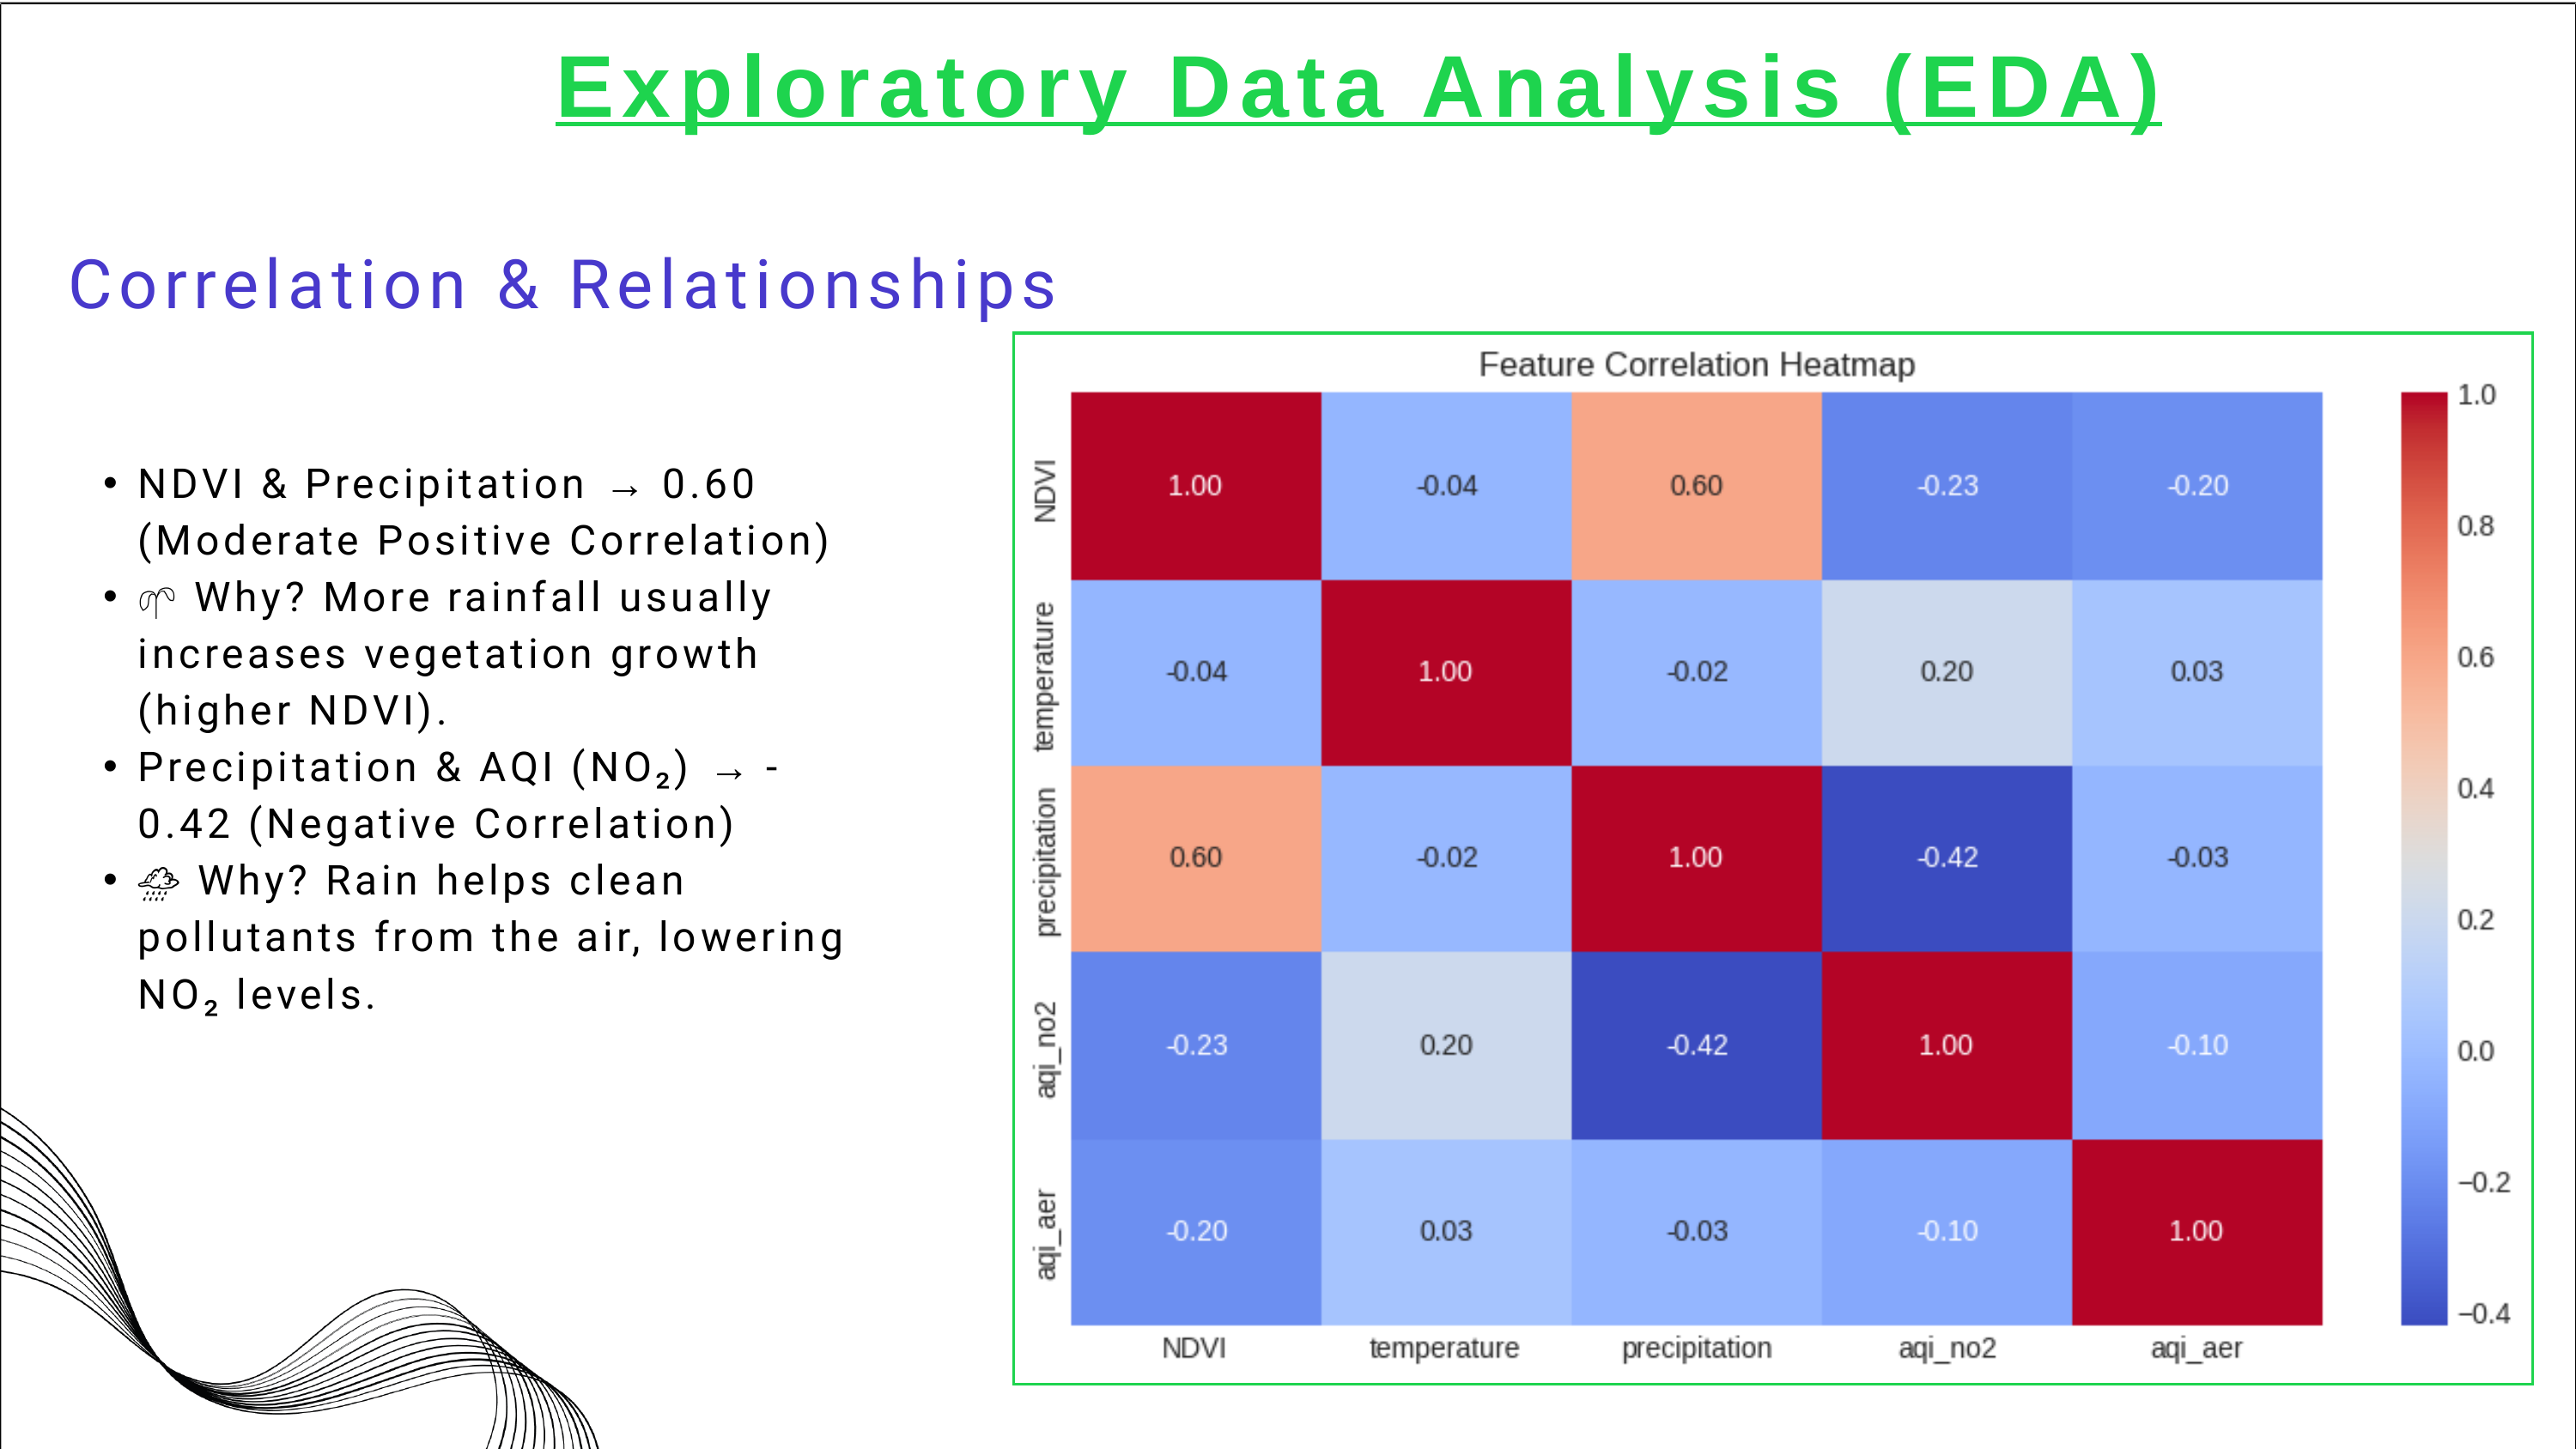

Exploratory Data Analysis (EDA)

Correlation & Relationships

NDVI & Precipitation → 0.60 (Moderate Positive Correlation)
🌱 Why? More rainfall usually increases vegetation growth (higher NDVI).
Precipitation & AQI (NO₂) → -0.42 (Negative Correlation)
🌧 Why? Rain helps clean pollutants from the air, lowering NO₂ levels.